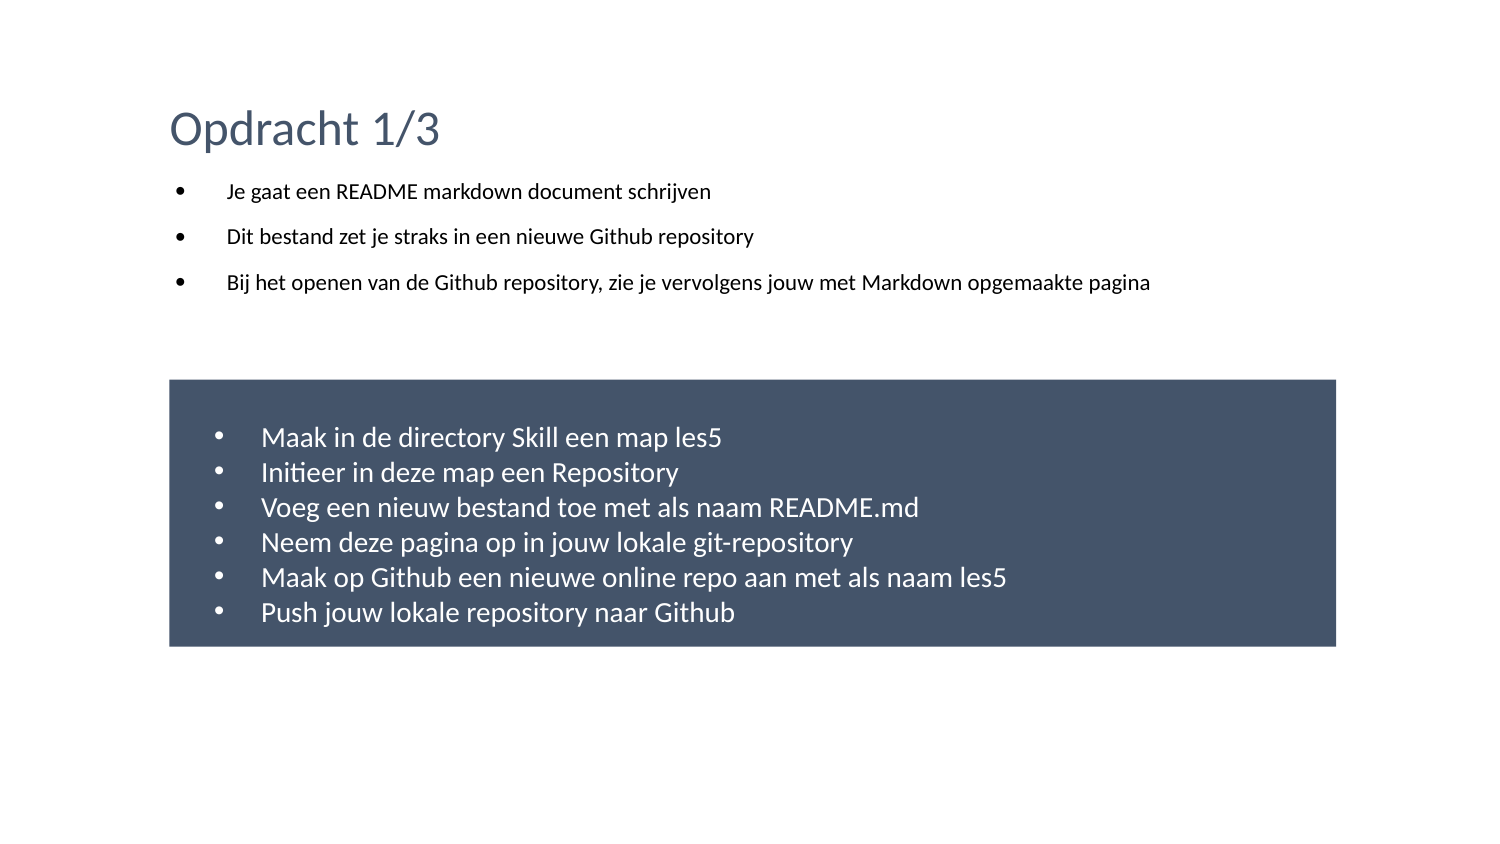

Opdracht 1/3
Je gaat een README markdown document schrijven
Dit bestand zet je straks in een nieuwe Github repository
Bij het openen van de Github repository, zie je vervolgens jouw met Markdown opgemaakte pagina

Maak in de directory Skill een map les5
Initieer in deze map een Repository
Voeg een nieuw bestand toe met als naam README.md
Neem deze pagina op in jouw lokale git-repository
Maak op Github een nieuwe online repo aan met als naam les5
Push jouw lokale repository naar Github